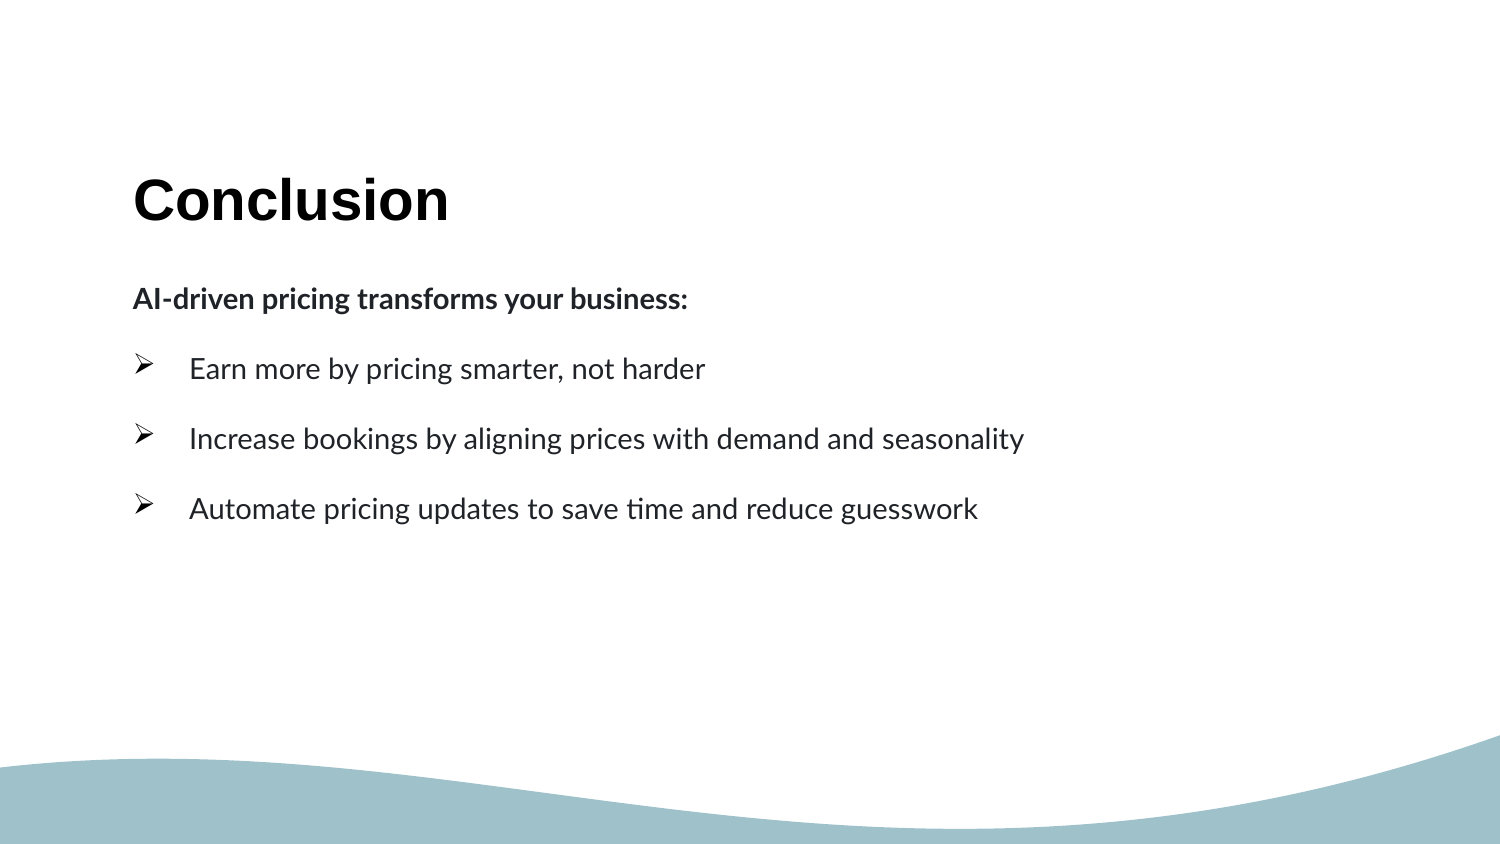

# Conclusion
AI-driven pricing transforms your business:

Earn more by pricing smarter, not harder

Increase bookings by aligning prices with demand and seasonality

Automate pricing updates to save time and reduce guesswork